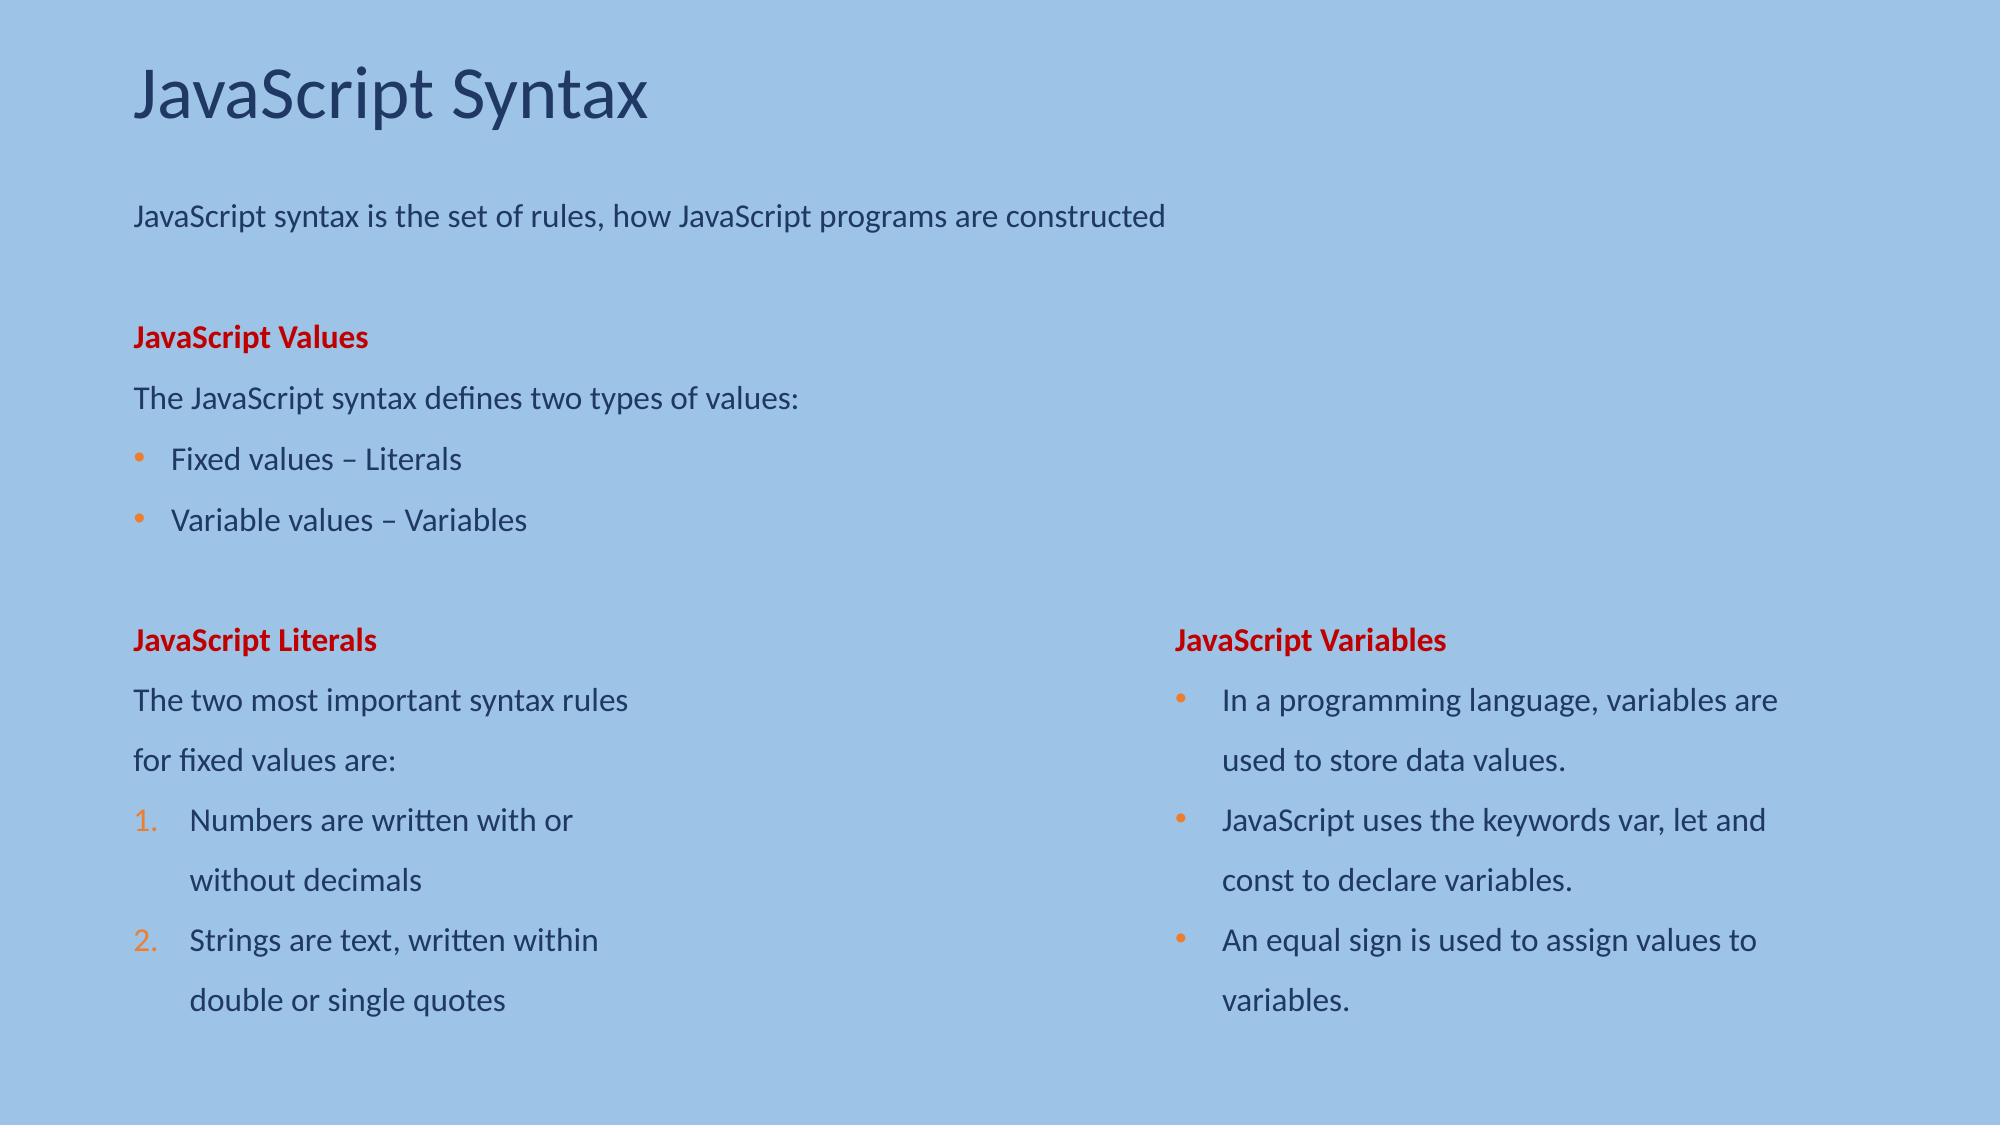

# JavaScript Syntax
JavaScript syntax is the set of rules, how JavaScript programs are constructed

JavaScript Values
The JavaScript syntax defines two types of values:
Fixed values – Literals
Variable values – Variables

JavaScript Literals
The two most important syntax rules for fixed values are:
Numbers are written with or without decimals
Strings are text, written within double or single quotes

JavaScript Variables
In a programming language, variables are used to store data values.
JavaScript uses the keywords var, let and const to declare variables.
An equal sign is used to assign values to variables.